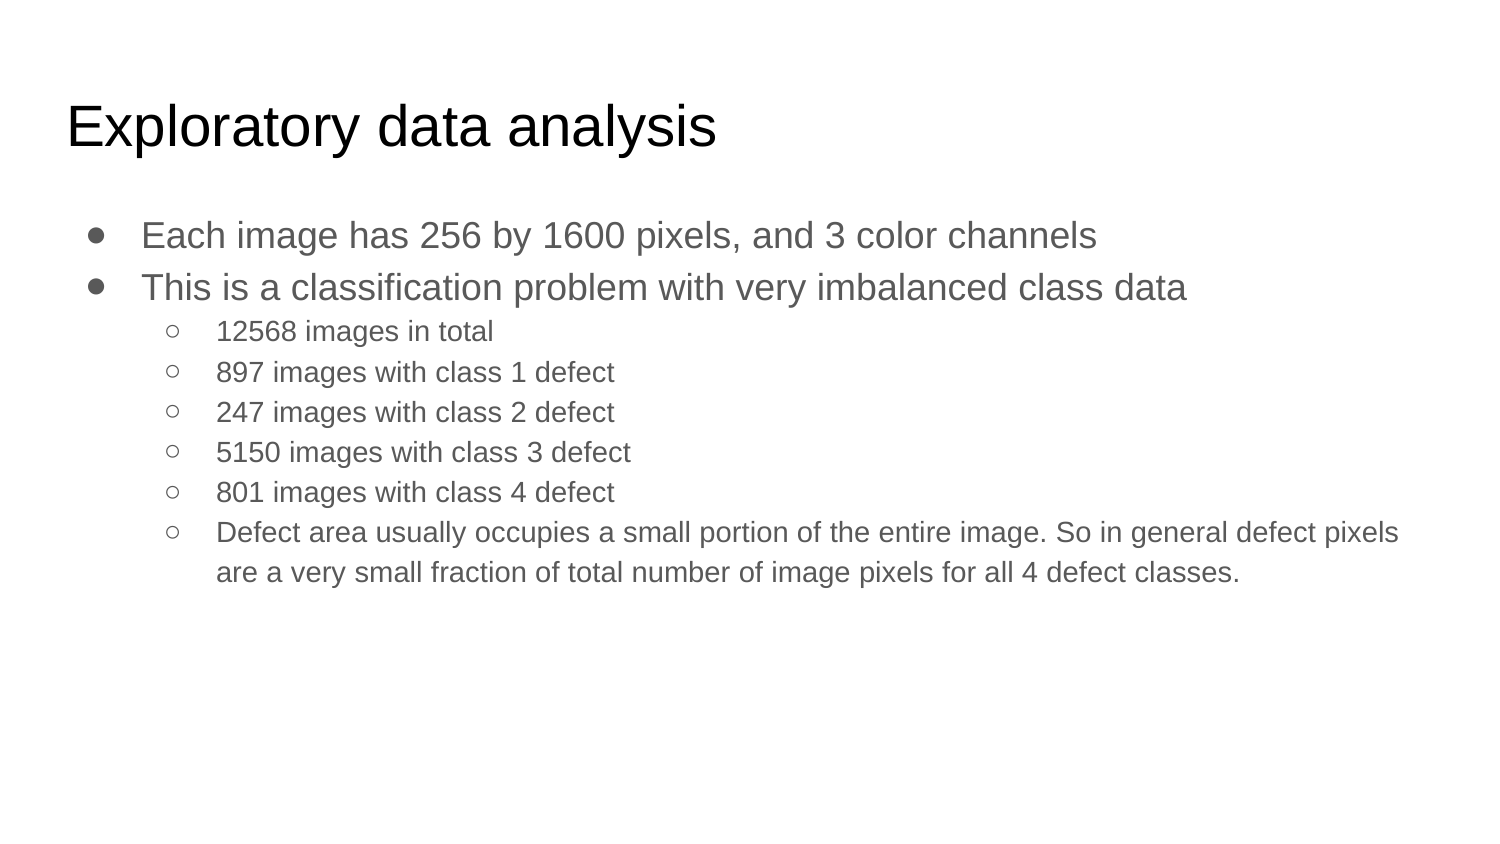

# Exploratory data analysis
Each image has 256 by 1600 pixels, and 3 color channels
This is a classification problem with very imbalanced class data
12568 images in total
897 images with class 1 defect
247 images with class 2 defect
5150 images with class 3 defect
801 images with class 4 defect
Defect area usually occupies a small portion of the entire image. So in general defect pixels are a very small fraction of total number of image pixels for all 4 defect classes.